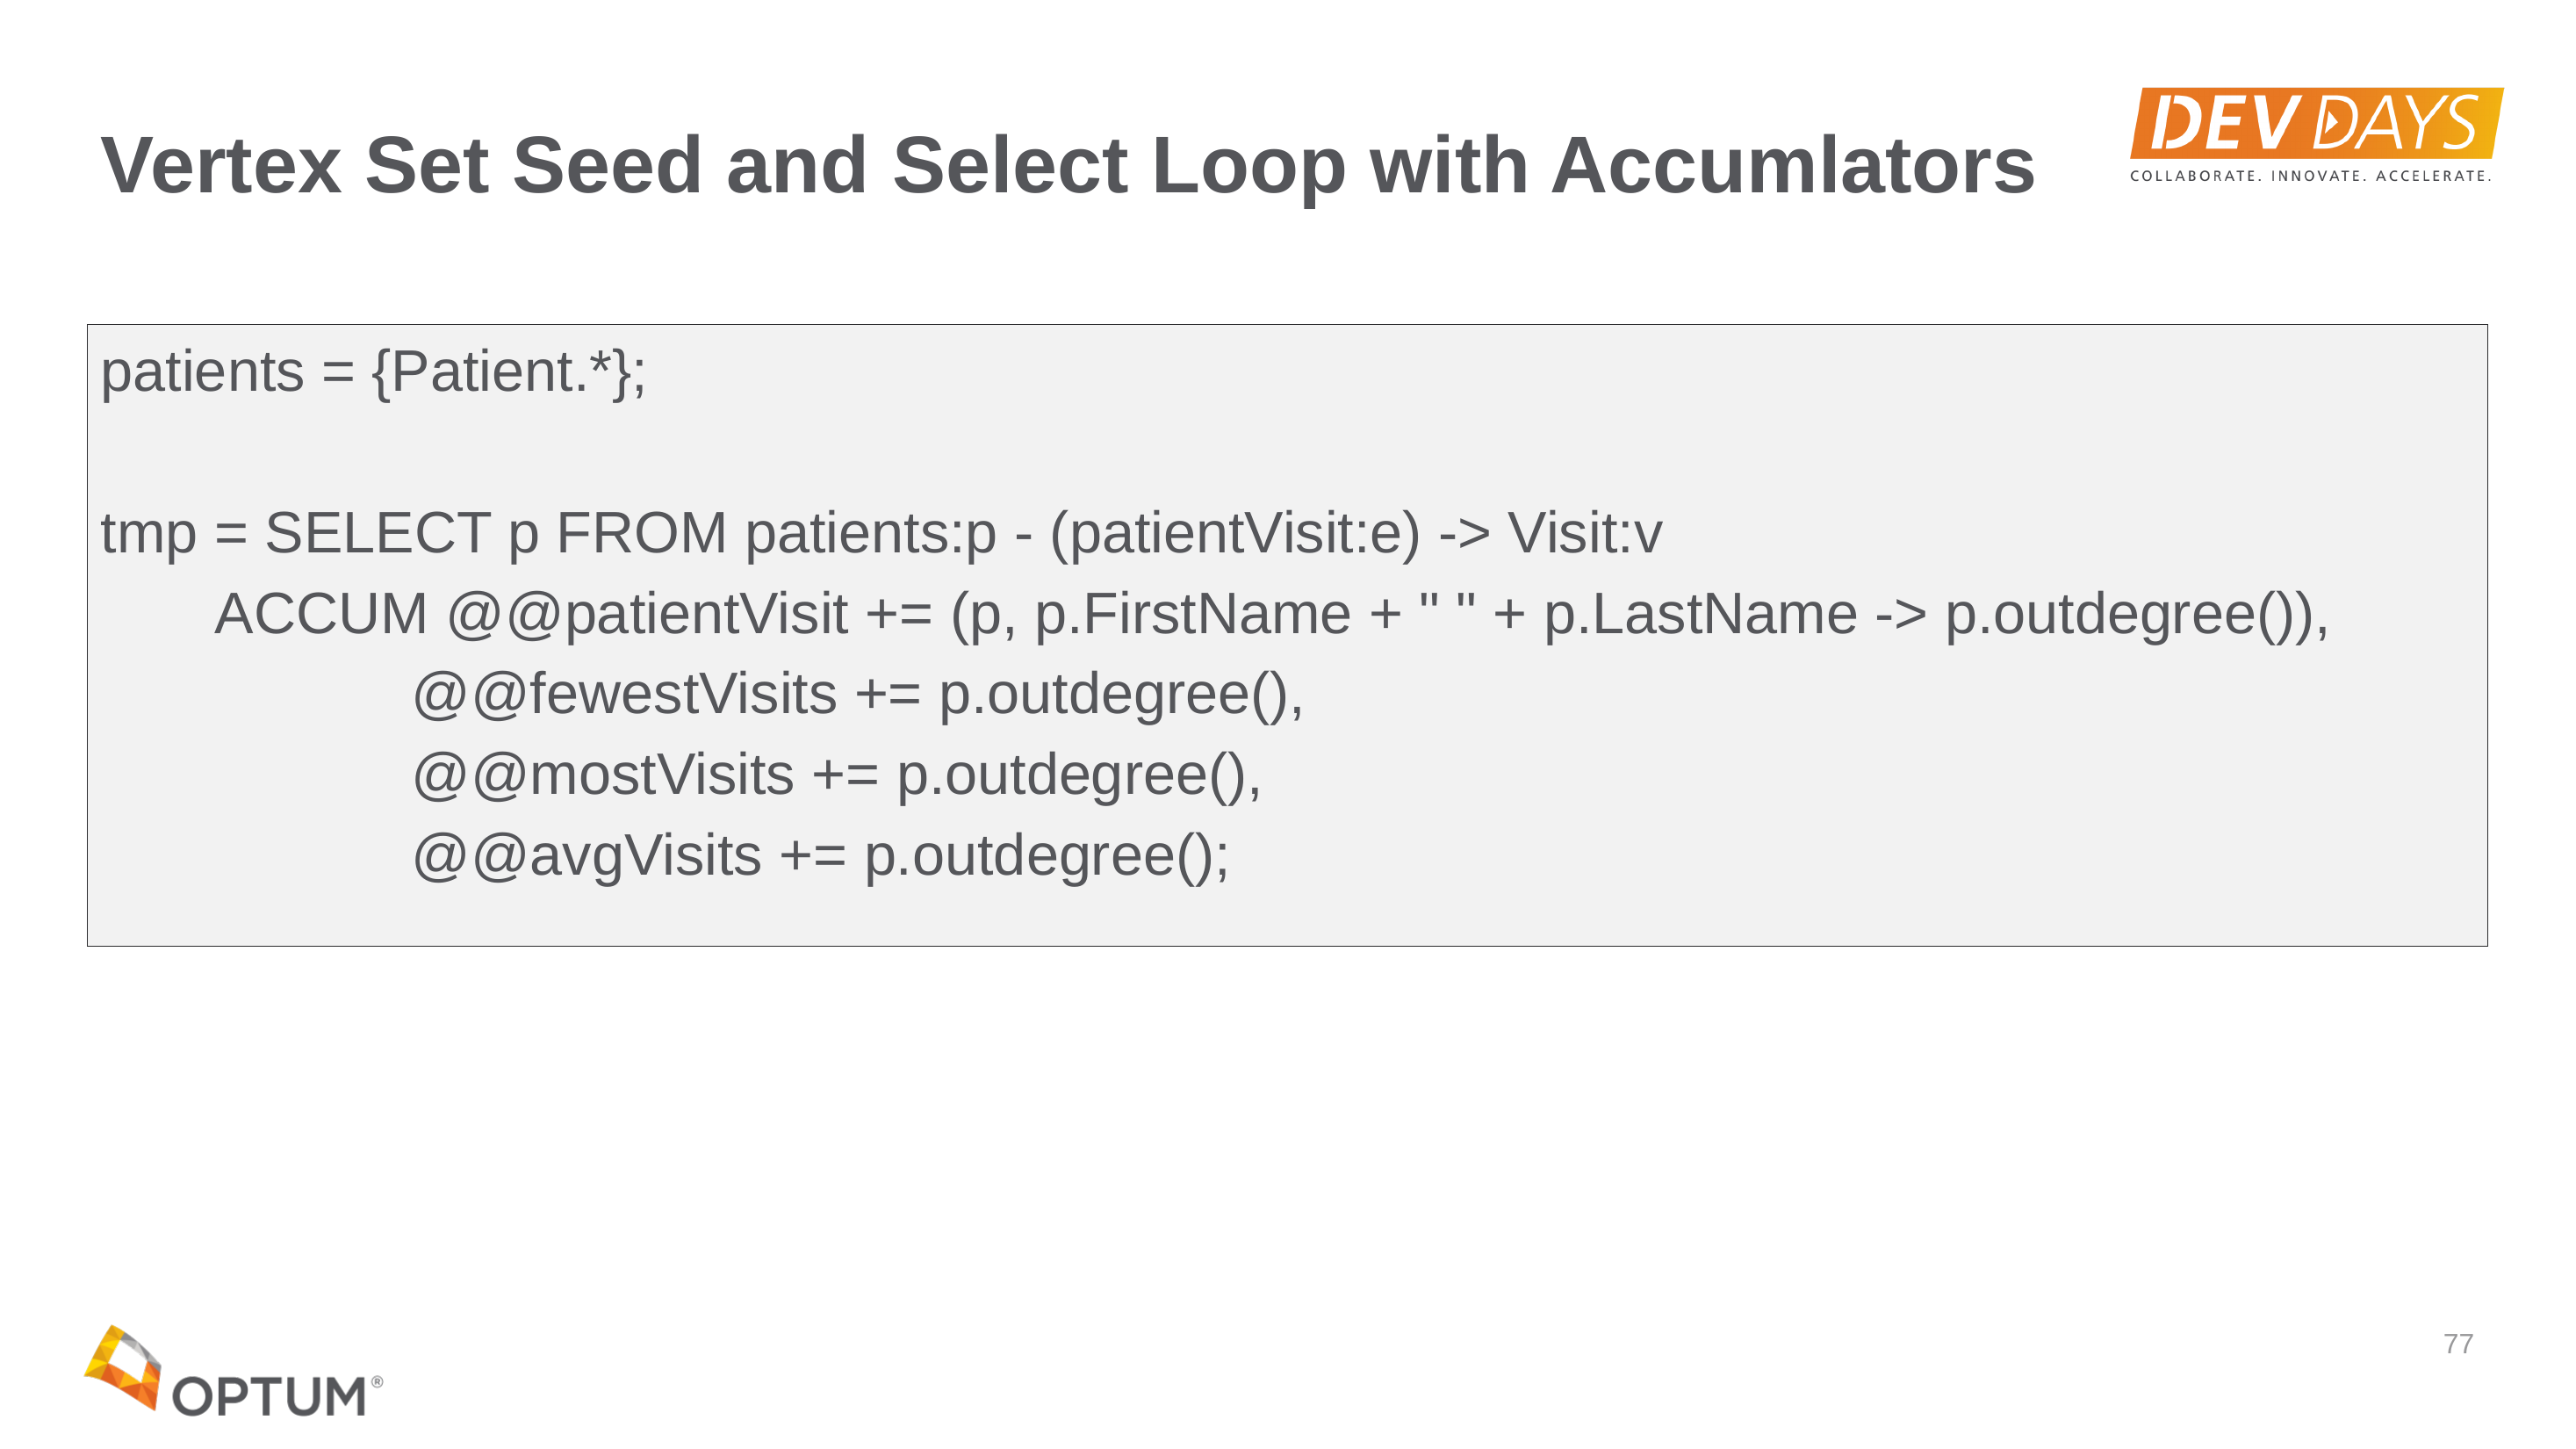

# Vertex Set Seed and Select Loop with Accumlators
patients = {Patient.*};

tmp = SELECT p FROM patients:p - (patientVisit:e) -> Visit:v
       ACCUM @@patientVisit += (p, p.FirstName + " " + p.LastName -> p.outdegree()),
	           @@fewestVisits += p.outdegree(),
	           @@mostVisits += p.outdegree(),
	           @@avgVisits += p.outdegree();

77